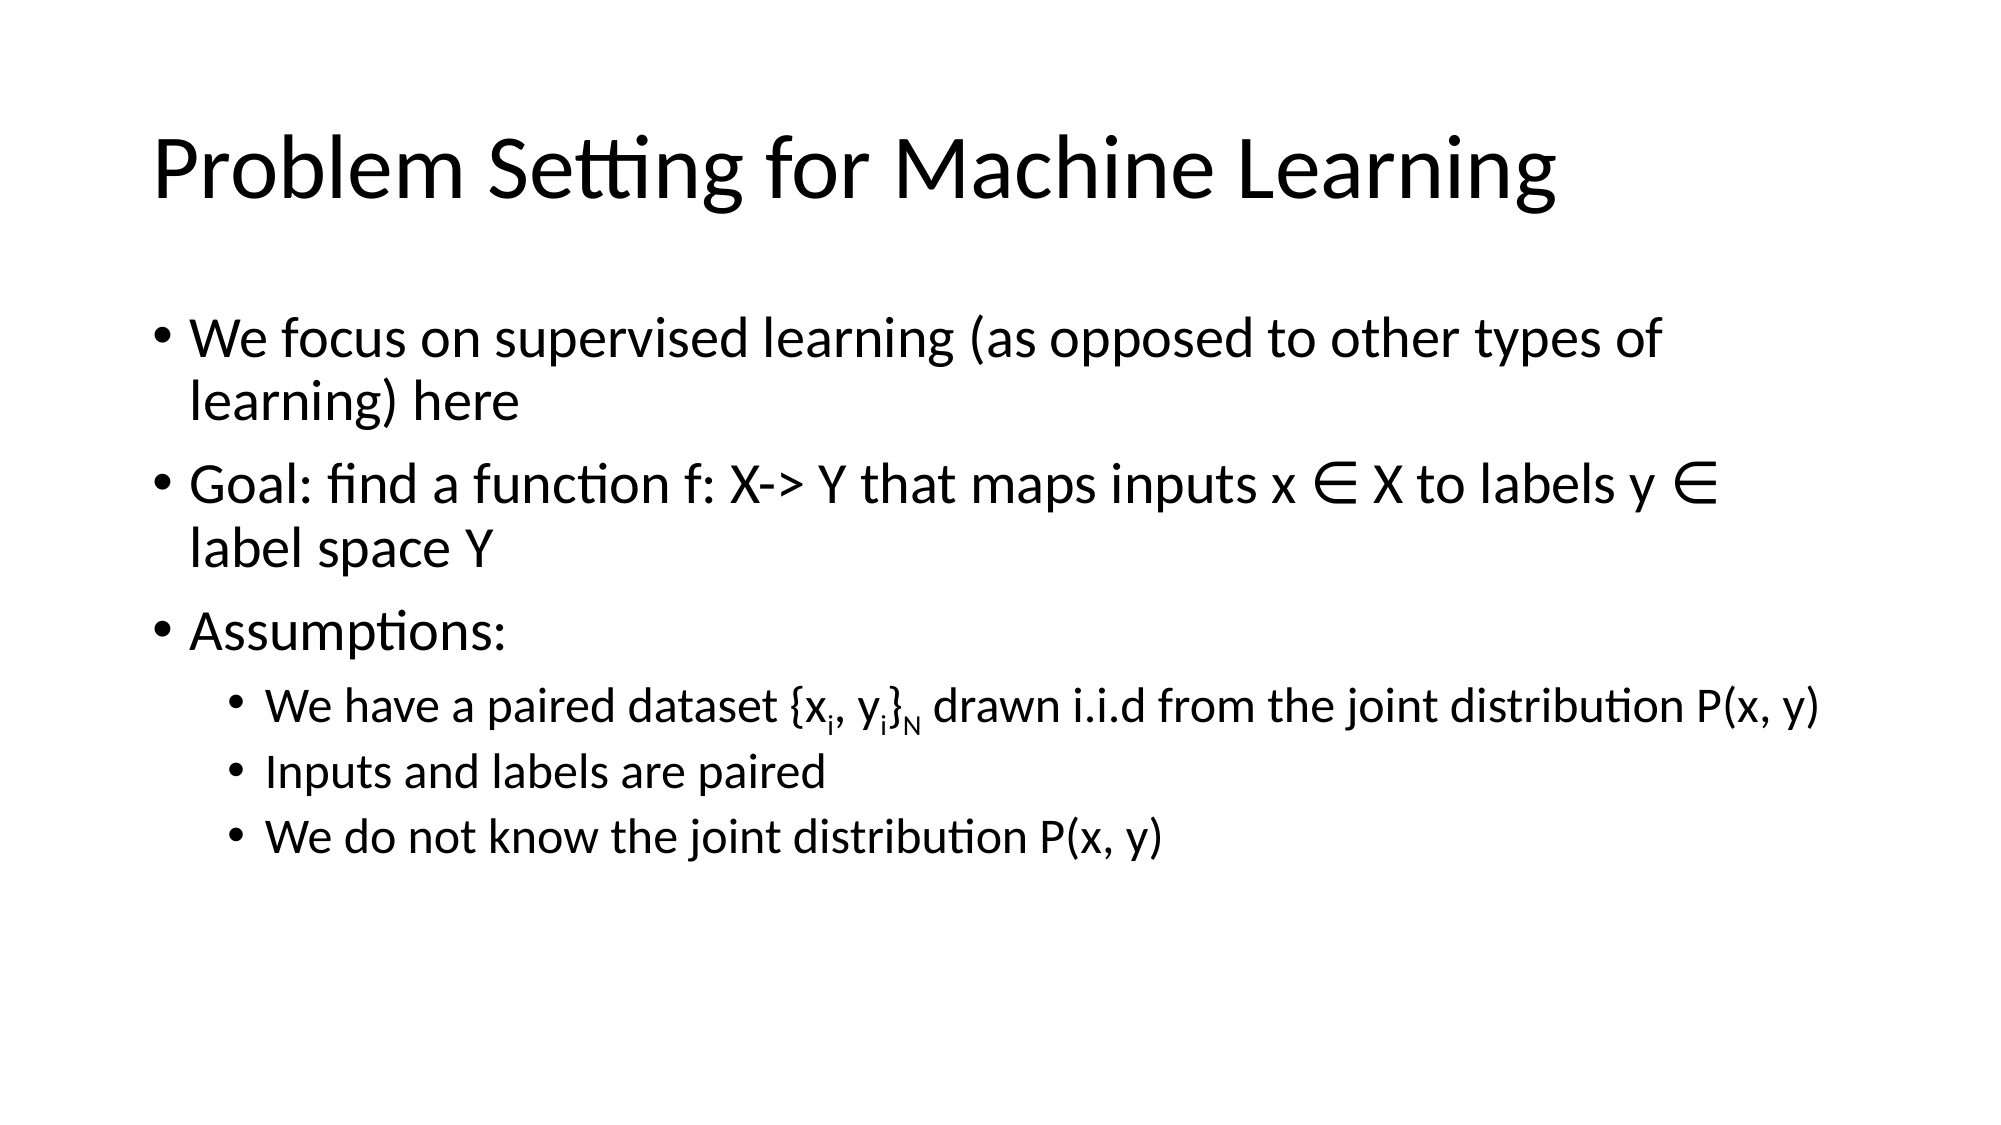

# Problem Setting for Machine Learning
We focus on supervised learning (as opposed to other types of learning) here
Goal: find a function f: X-> Y that maps inputs x ∈ X to labels y ∈ label space Y
Assumptions:
We have a paired dataset {xi, yi}N drawn i.i.d from the joint distribution P(x, y)
Inputs and labels are paired
We do not know the joint distribution P(x, y)